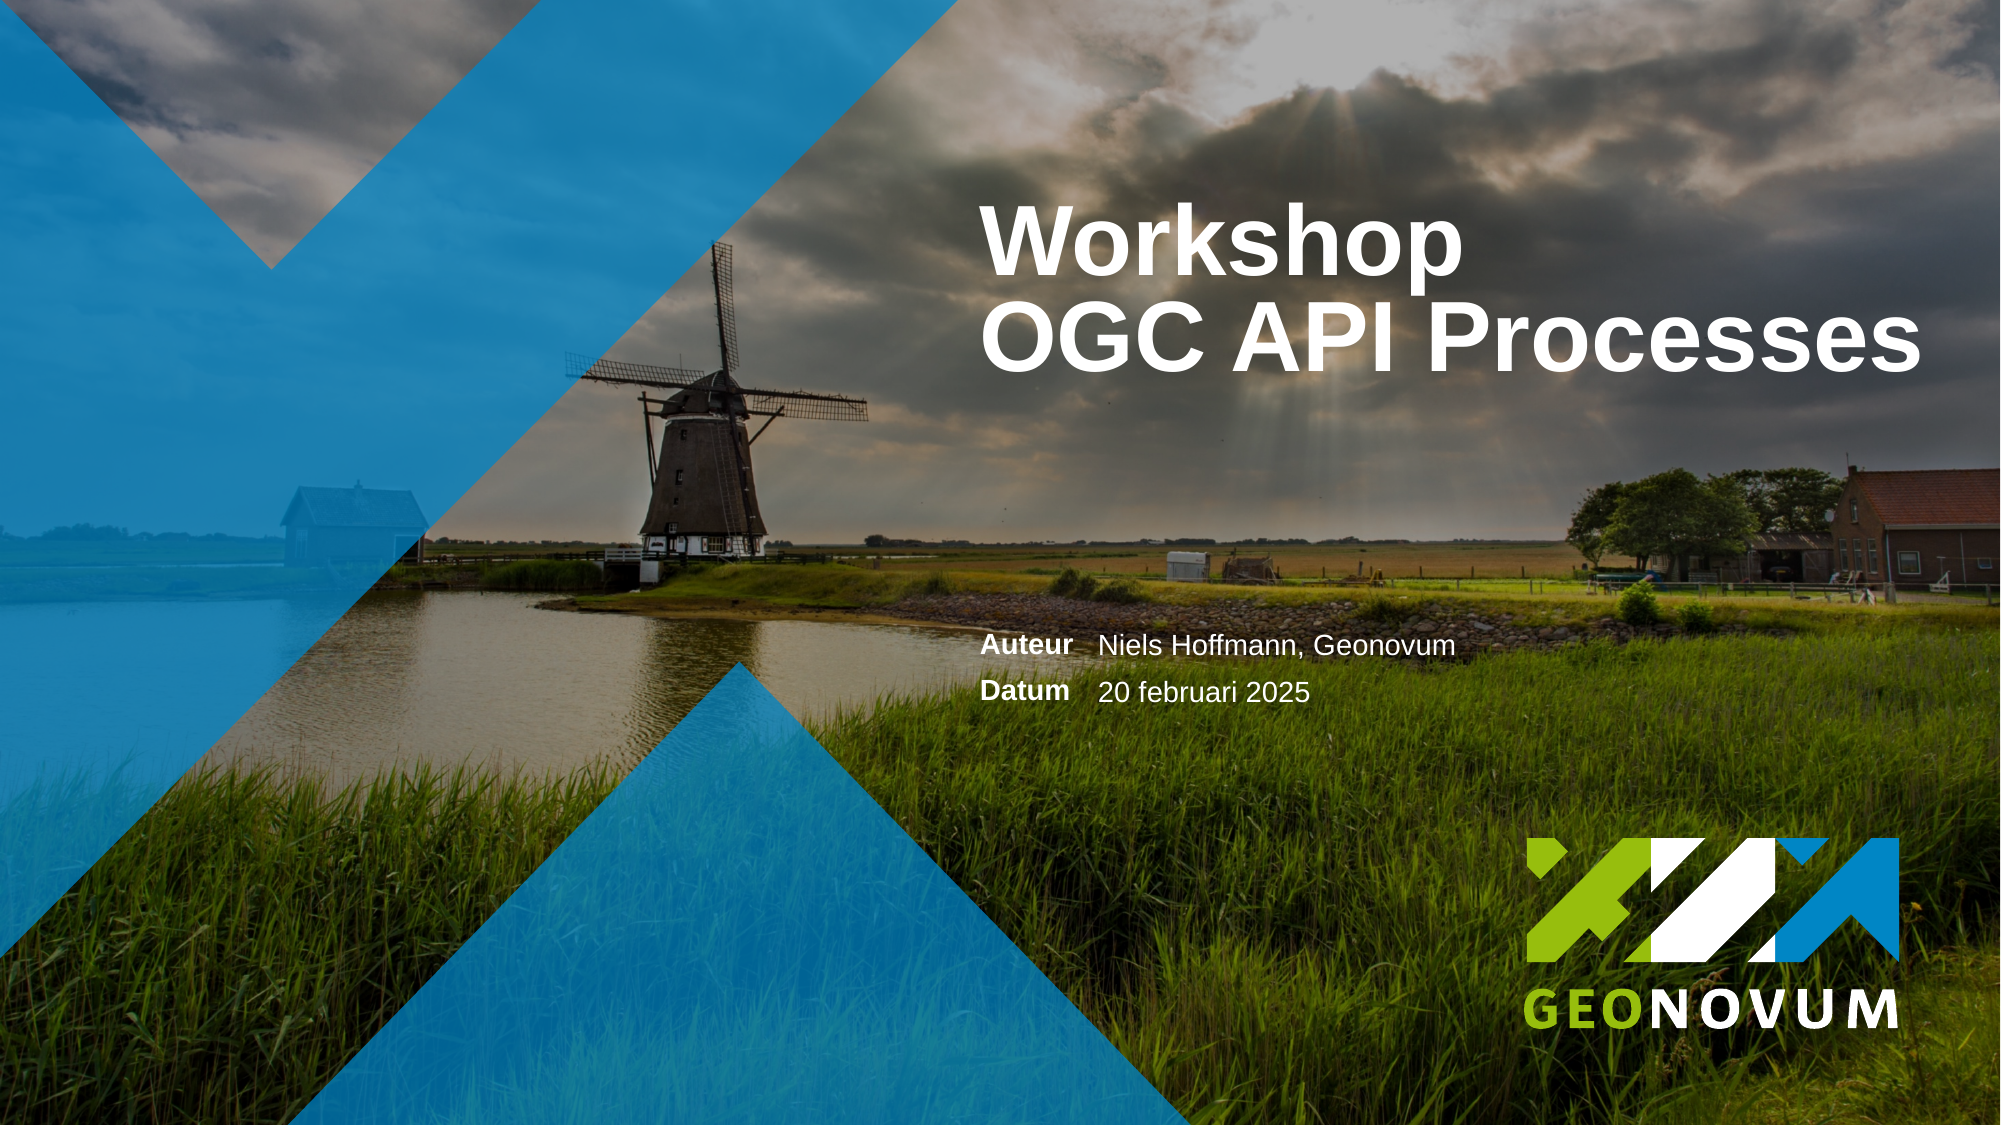

# Workshop OGC API Processes

Niels Hoffmann, Geonovum
20 februari 2025
1